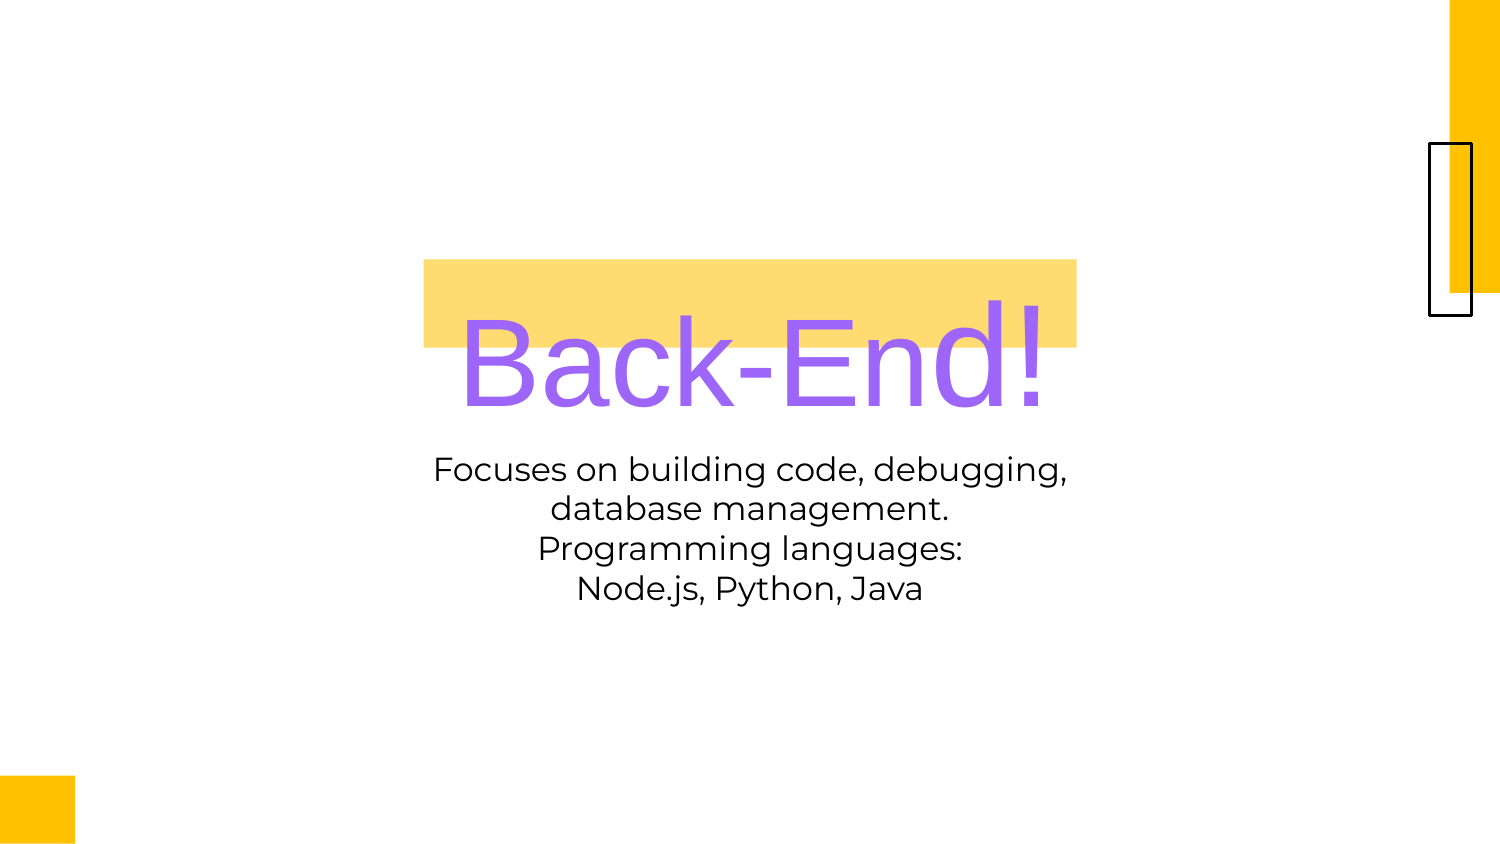

# Back-End!
Focuses on building code, debugging, database management.
Programming languages: Node.js, Python, Java